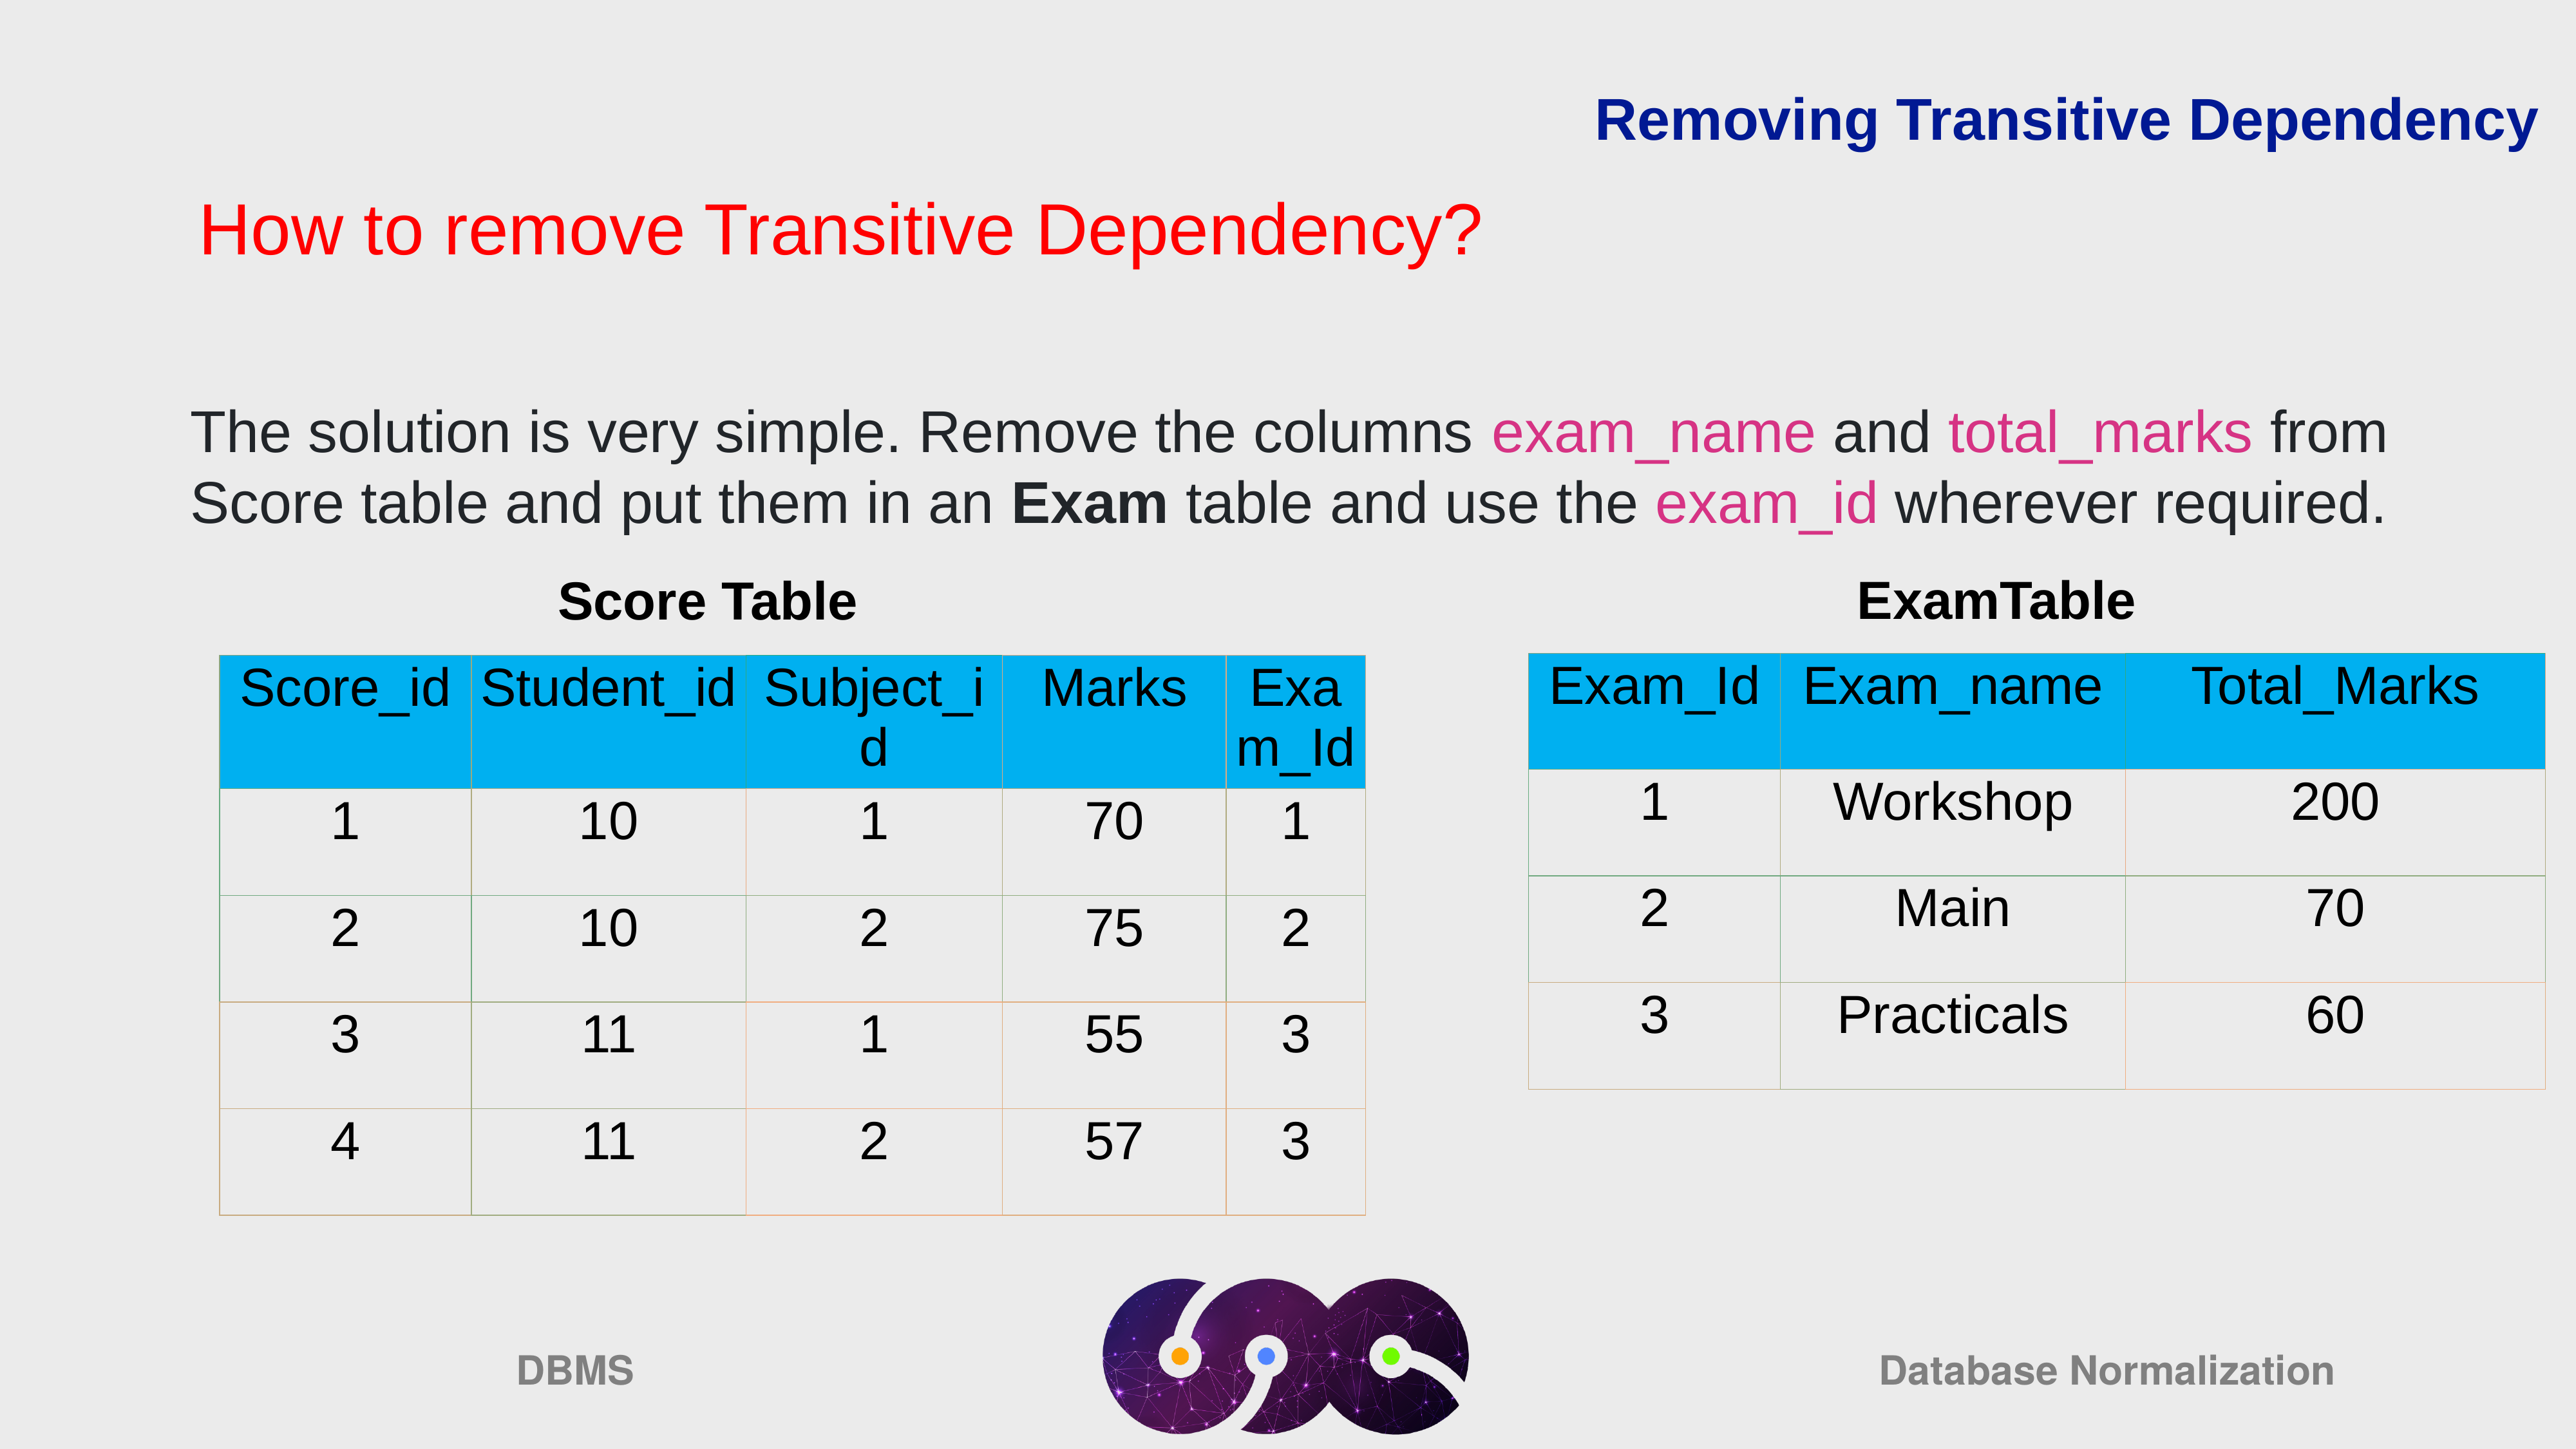

Removing Transitive Dependency

How to remove Transitive Dependency?
The solution is very simple. Remove the columns exam_name and total_marks from Score table and put them in an Exam table and use the exam_id wherever required.
ExamTable
Score Table
| Exam\_Id | Exam\_name | Total\_Marks |
| --- | --- | --- |
| 1 | Workshop | 200 |
| 2 | Main | 70 |
| 3 | Practicals | 60 |
| Score\_id | Student\_id | Subject\_id | Marks | Exam\_Id |
| --- | --- | --- | --- | --- |
| 1 | 10 | 1 | 70 | 1 |
| 2 | 10 | 2 | 75 | 2 |
| 3 | 11 | 1 | 55 | 3 |
| 4 | 11 | 2 | 57 | 3 |